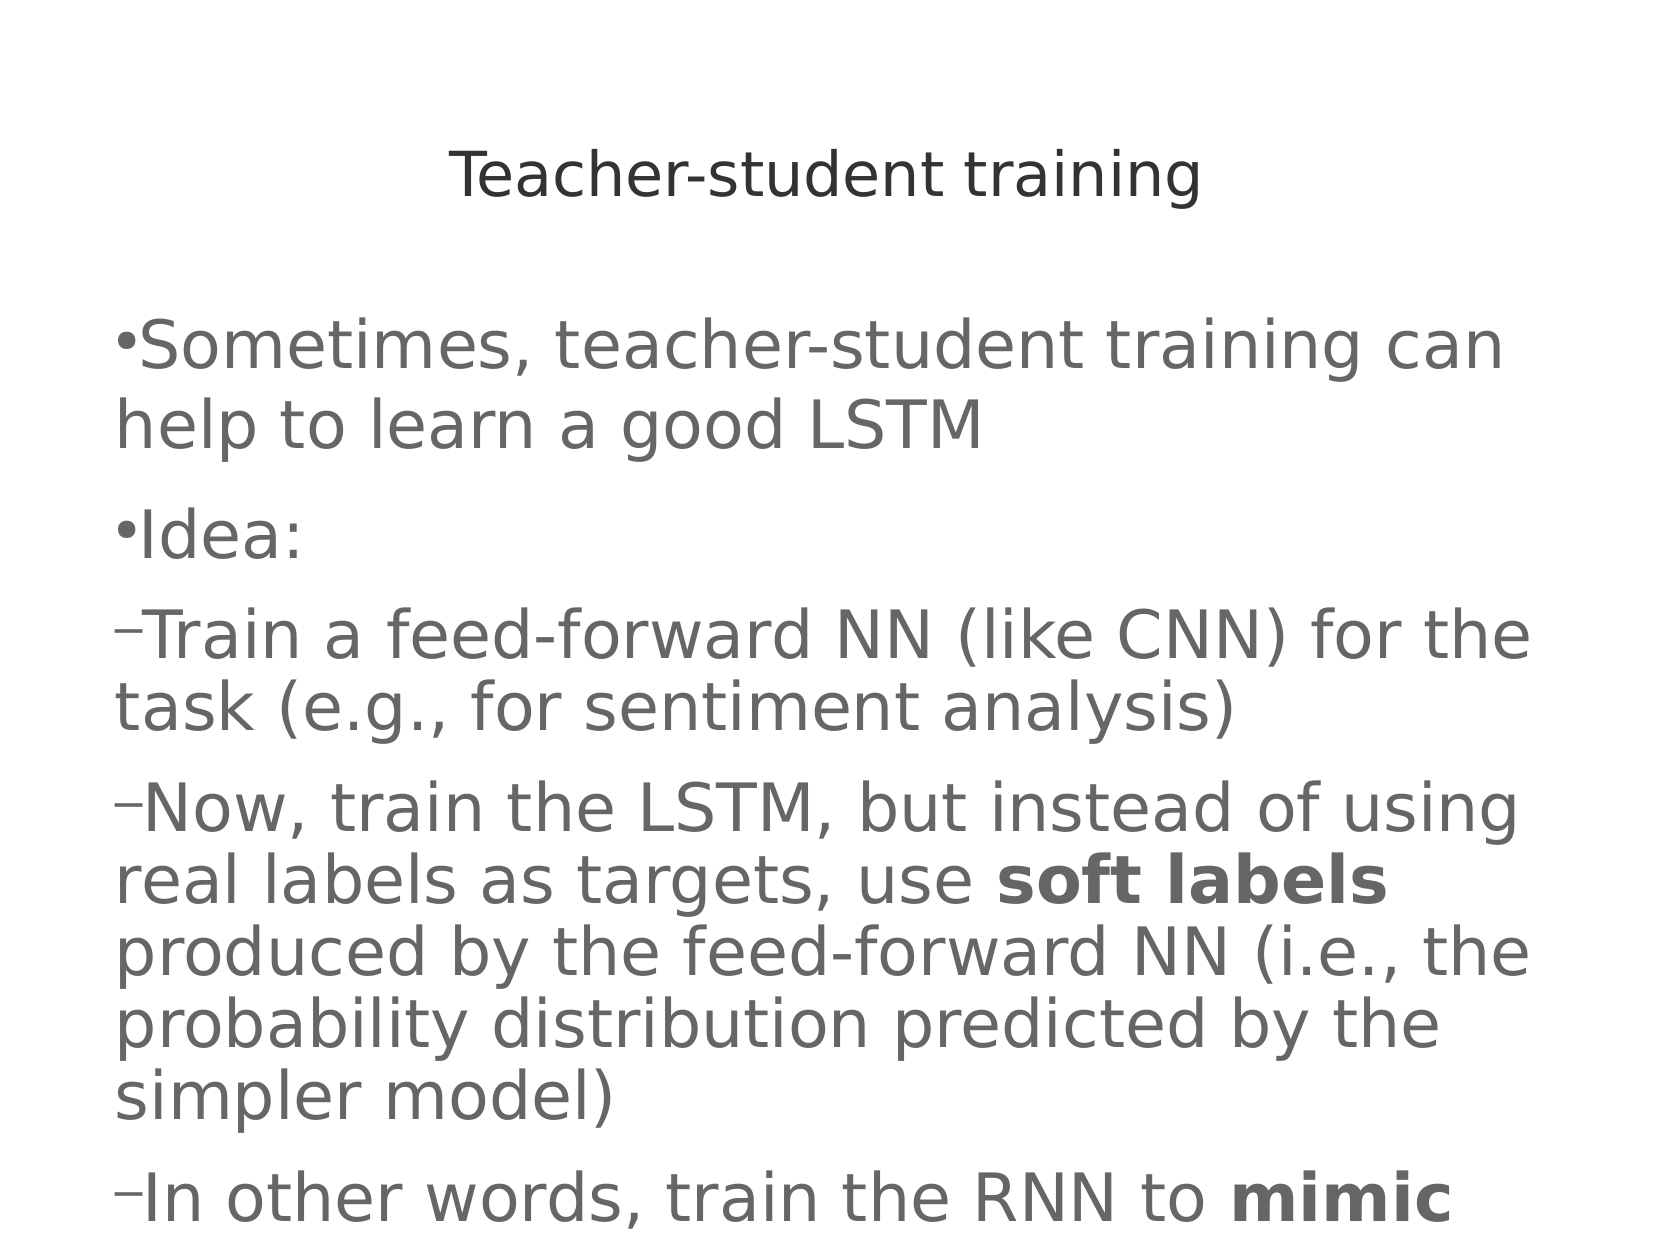

Teacher-student training
Sometimes, teacher-student training can help to learn a good LSTM
Idea:
Train a feed-forward NN (like CNN) for the task (e.g., for sentiment analysis)
Now, train the LSTM, but instead of using real labels as targets, use soft labels produced by the feed-forward NN (i.e., the probability distribution predicted by the simpler model)
In other words, train the RNN to mimic the simpler model
Finally, train the RNN on real targets
Why this works: soft targets provide smoother gradients which is better for RNN training in the early phases